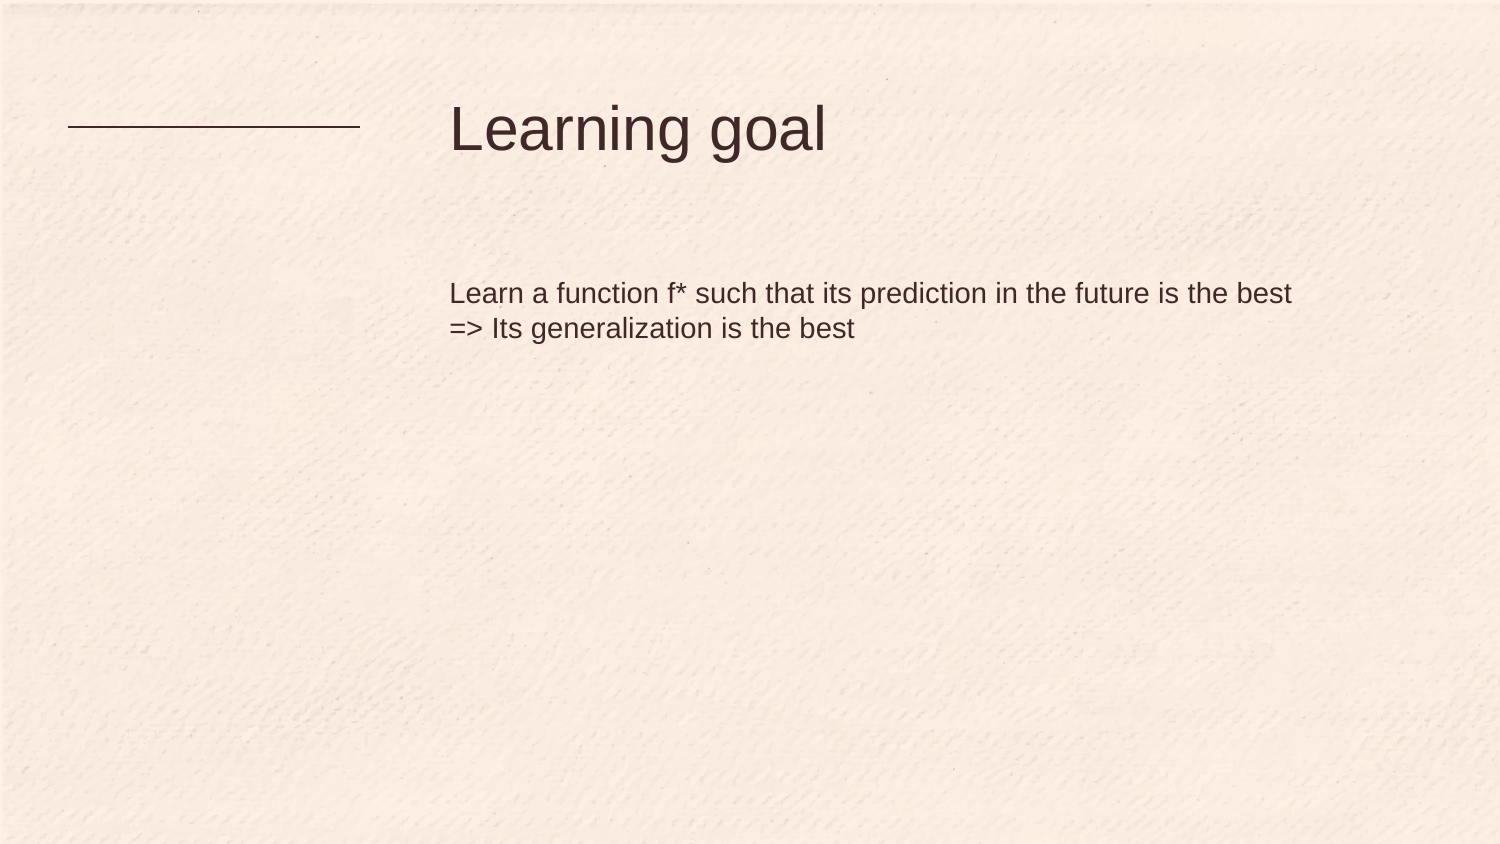

# Learning goal
Learn a function f* such that its prediction in the future is the best
=> Its generalization is the best